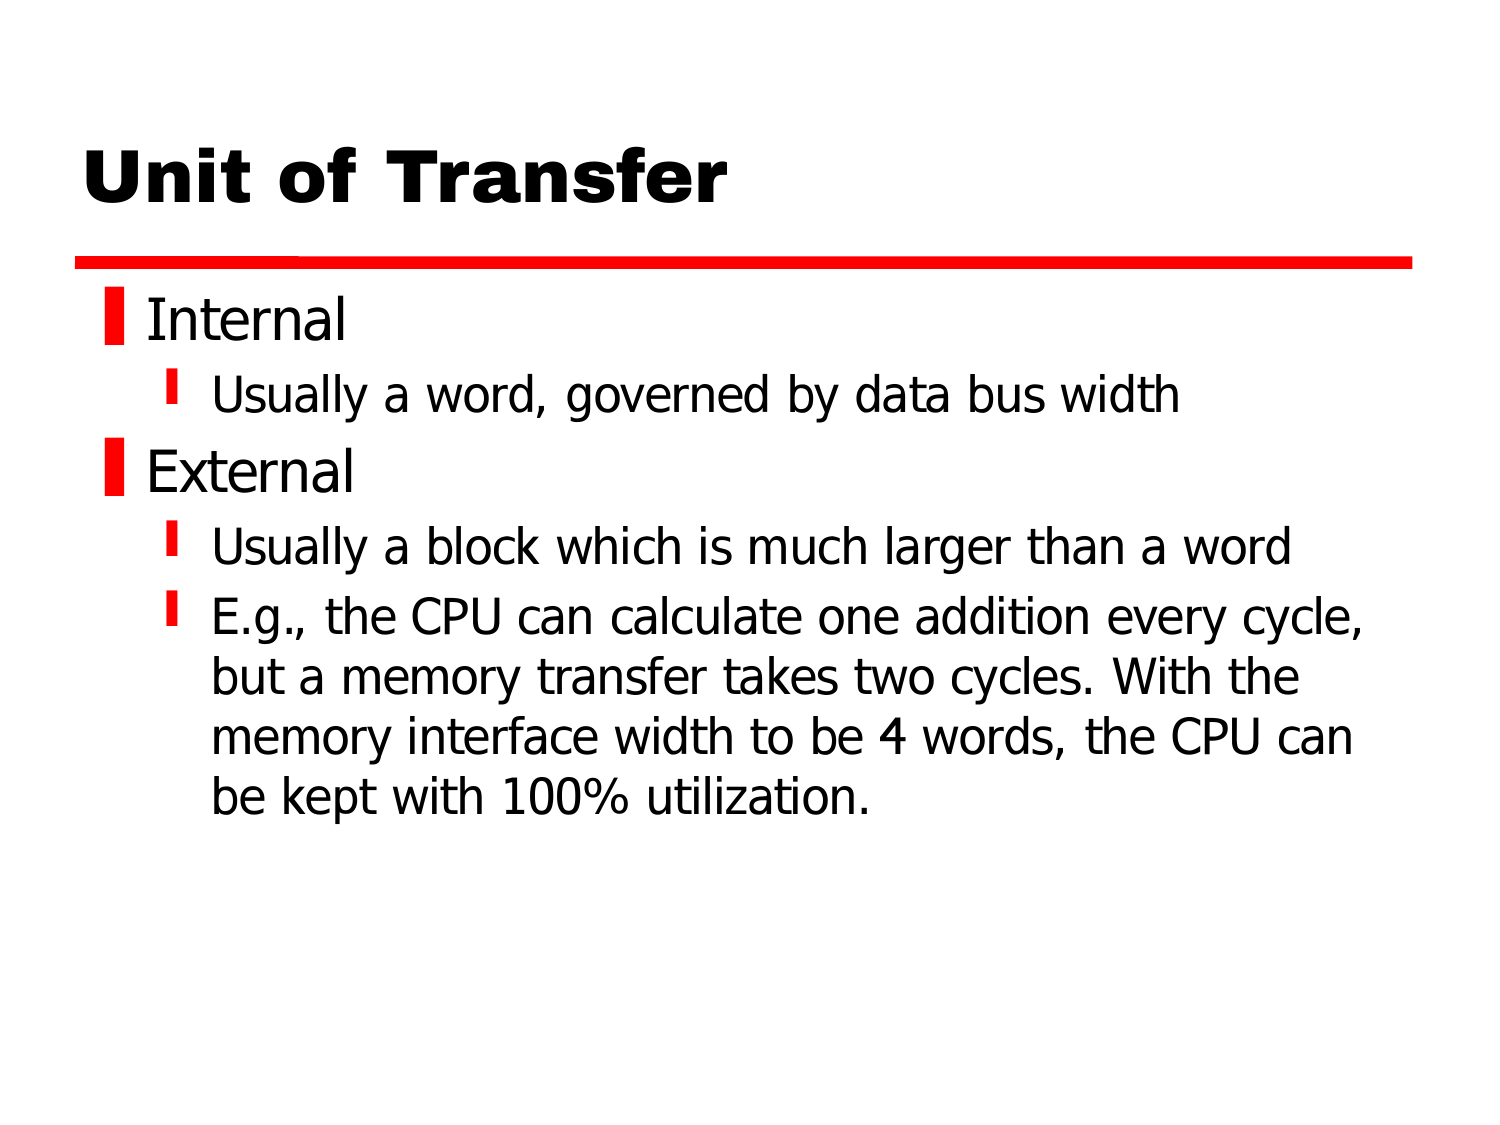

# Unit of Transfer
Internal
Usually a word, governed by data bus width
External
Usually a block which is much larger than a word
E.g., the CPU can calculate one addition every cycle, but a memory transfer takes two cycles. With the memory interface width to be 4 words, the CPU can be kept with 100% utilization.